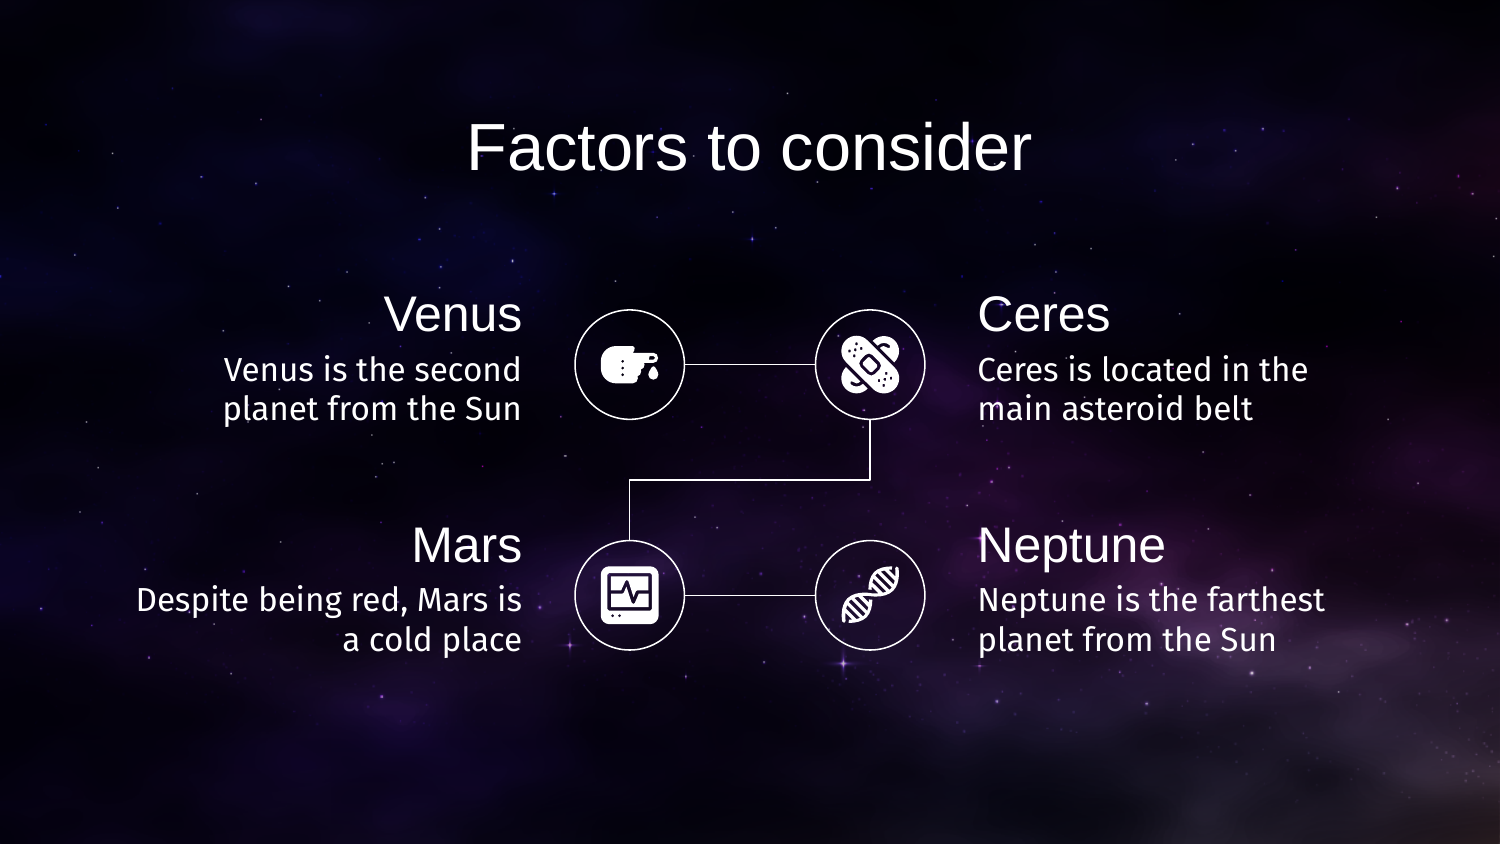

# Factors to consider
Venus
Ceres

Venus is the second planet from the Sun
Ceres is located in the main asteroid belt

Mars
Neptune
Despite being red, Mars is a cold place
Neptune is the farthest planet from the Sun